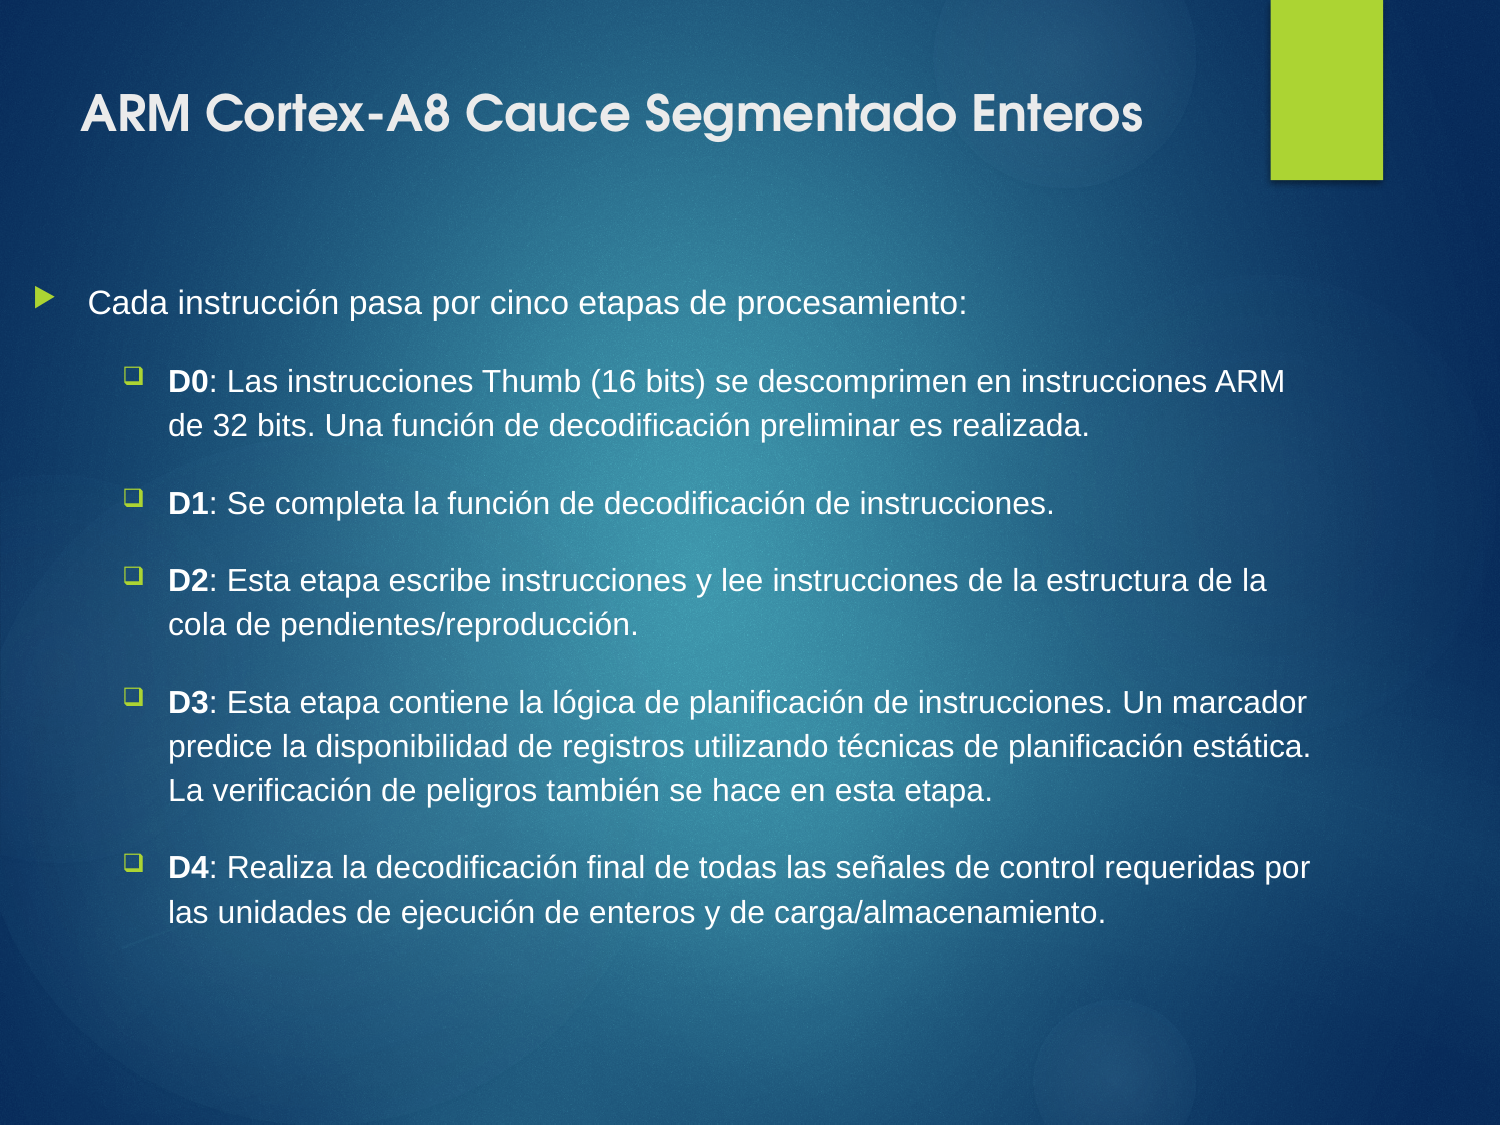

# ARM Cortex-A8 Cauce Segmentado Enteros
Cada instrucción pasa por cinco etapas de procesamiento:
D0: Las instrucciones Thumb (16 bits) se descomprimen en instrucciones ARM de 32 bits. Una función de decodificación preliminar es realizada.
D1: Se completa la función de decodificación de instrucciones.
D2: Esta etapa escribe instrucciones y lee instrucciones de la estructura de la cola de pendientes/reproducción.
D3: Esta etapa contiene la lógica de planificación de instrucciones. Un marcador predice la disponibilidad de registros utilizando técnicas de planificación estática. La verificación de peligros también se hace en esta etapa.
D4: Realiza la decodificación final de todas las señales de control requeridas por las unidades de ejecución de enteros y de carga/almacenamiento.